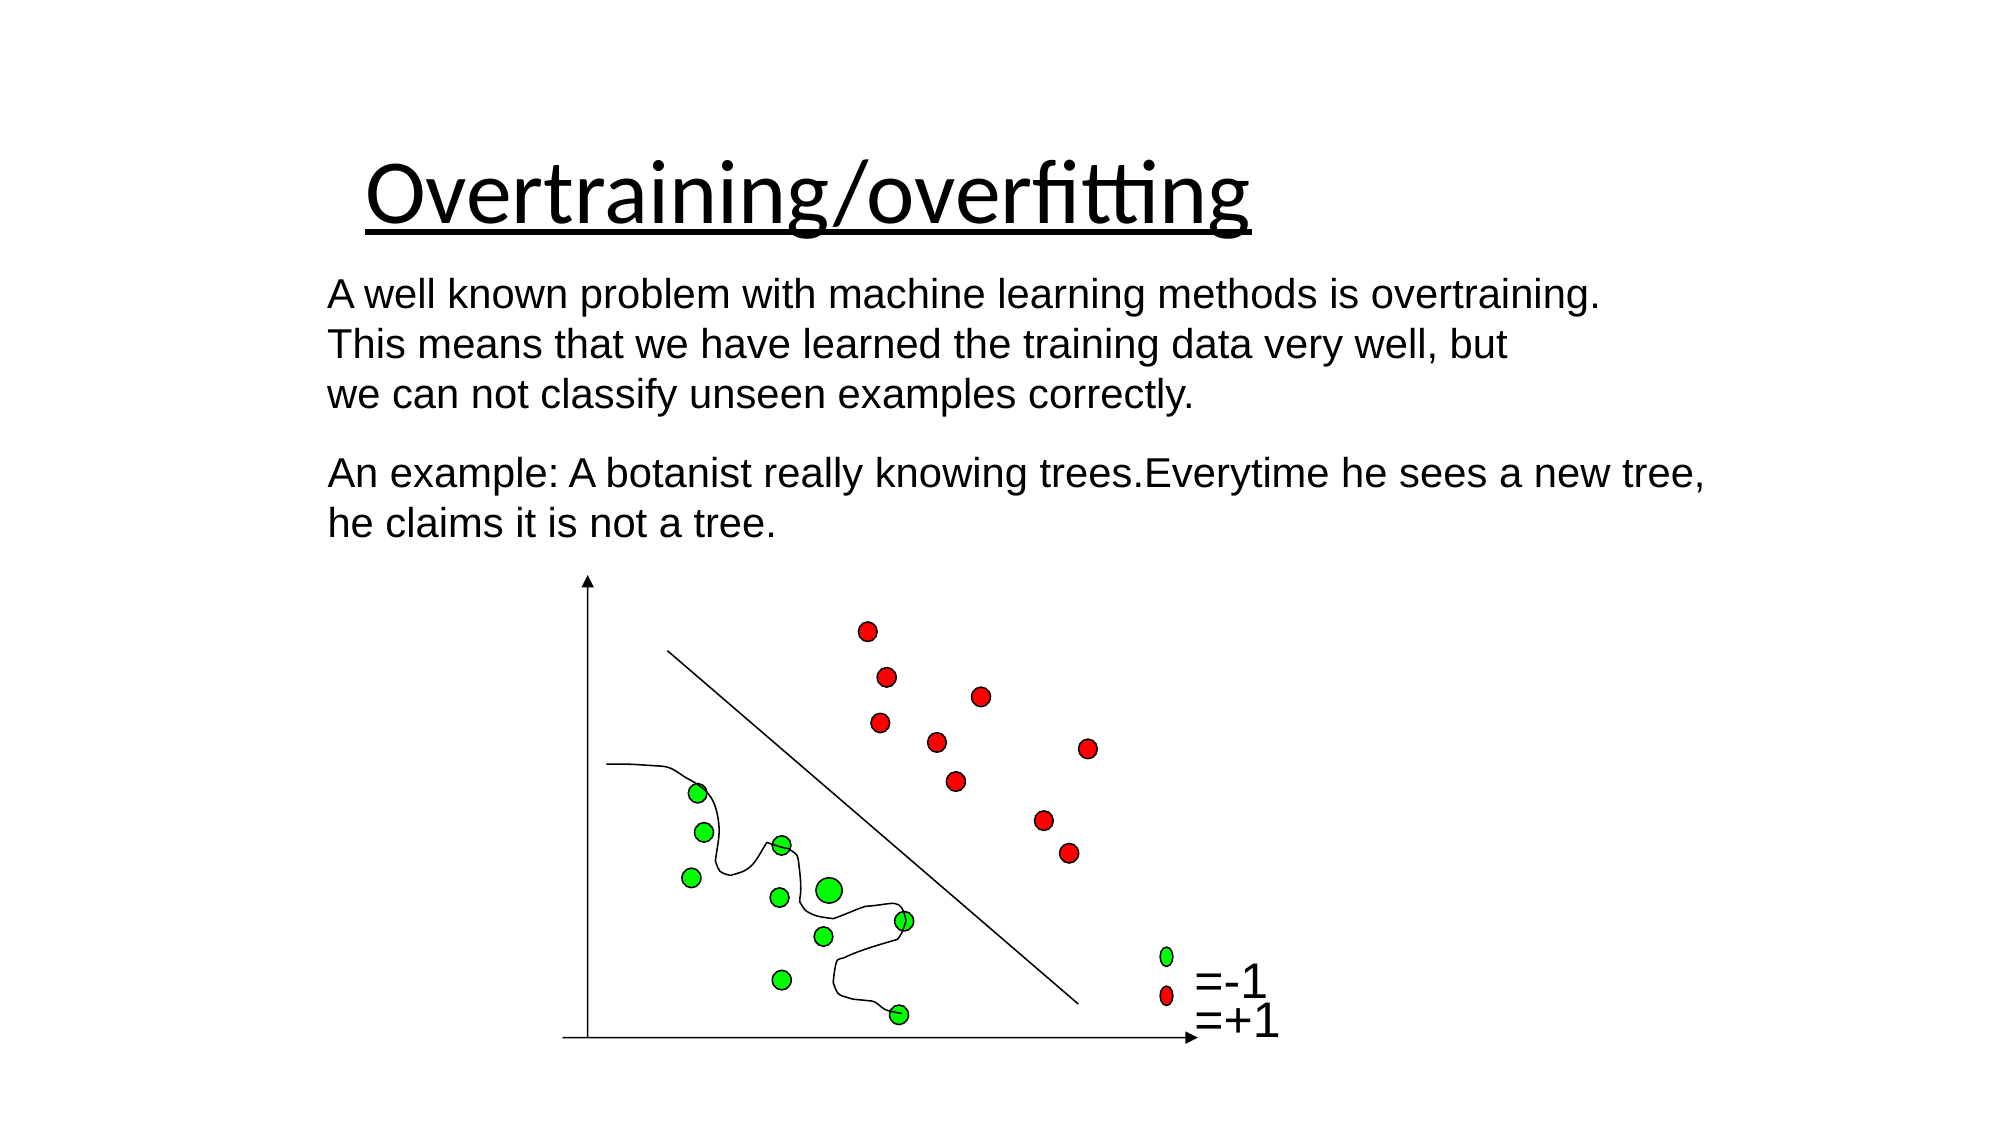

# Overtraining/overfitting
A well known problem with machine learning methods is overtraining.
This means that we have learned the training data very well, but
we can not classify unseen examples correctly.
An example: A botanist really knowing trees.Everytime he sees a new tree,
he claims it is not a tree.

=-1

=+1